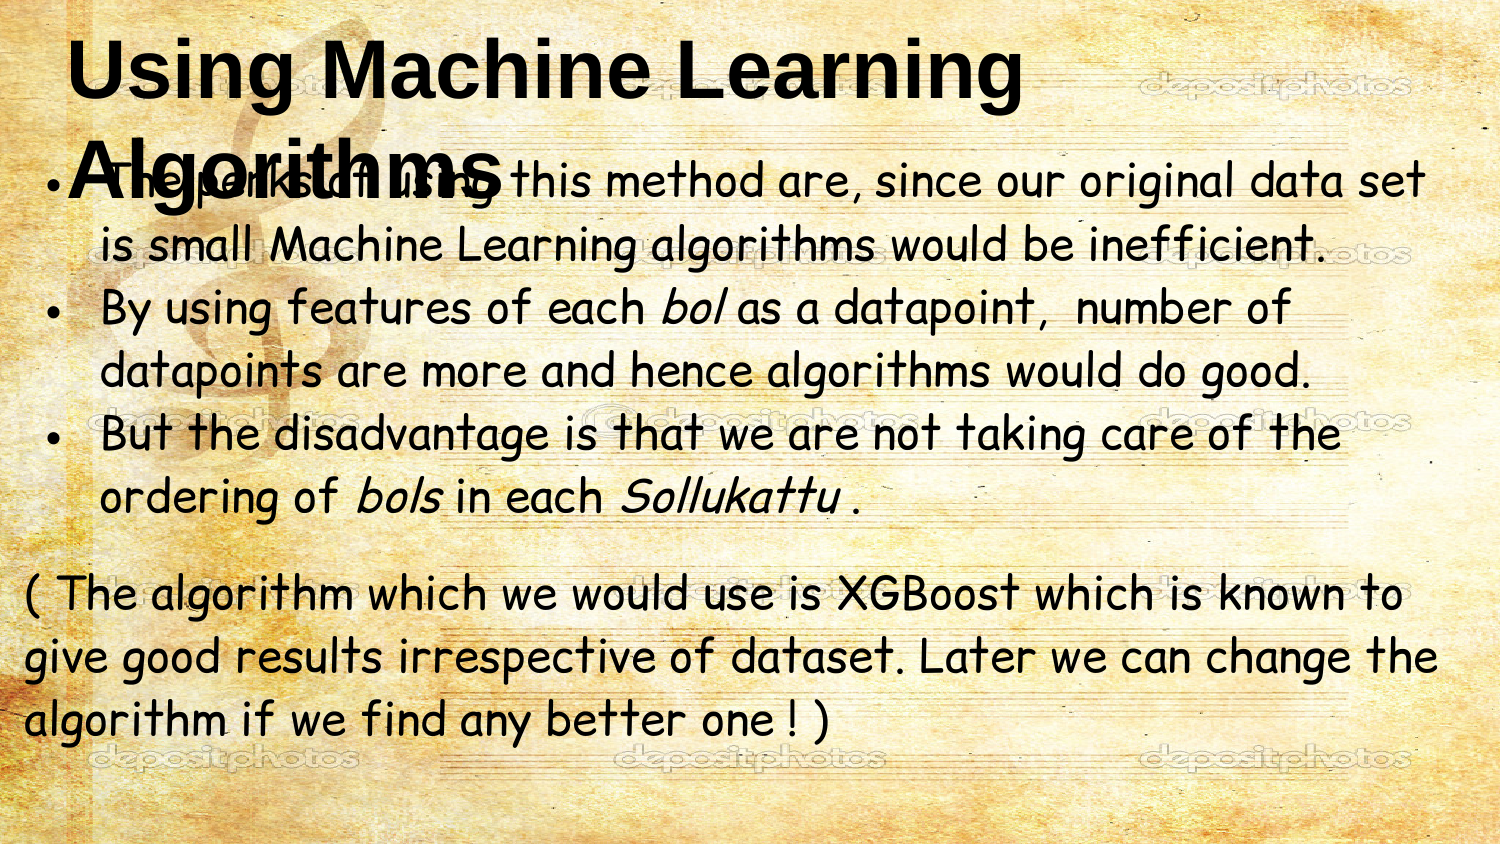

# Using Machine Learning Algorithms
The perks of using this method are, since our original data set is small Machine Learning algorithms would be inefficient.
By using features of each bol as a datapoint,  number of datapoints are more and hence algorithms would do good.
But the disadvantage is that we are not taking care of the ordering of bols in each Sollukattu .
( The algorithm which we would use is XGBoost which is known to give good results irrespective of dataset. Later we can change the algorithm if we find any better one ! )